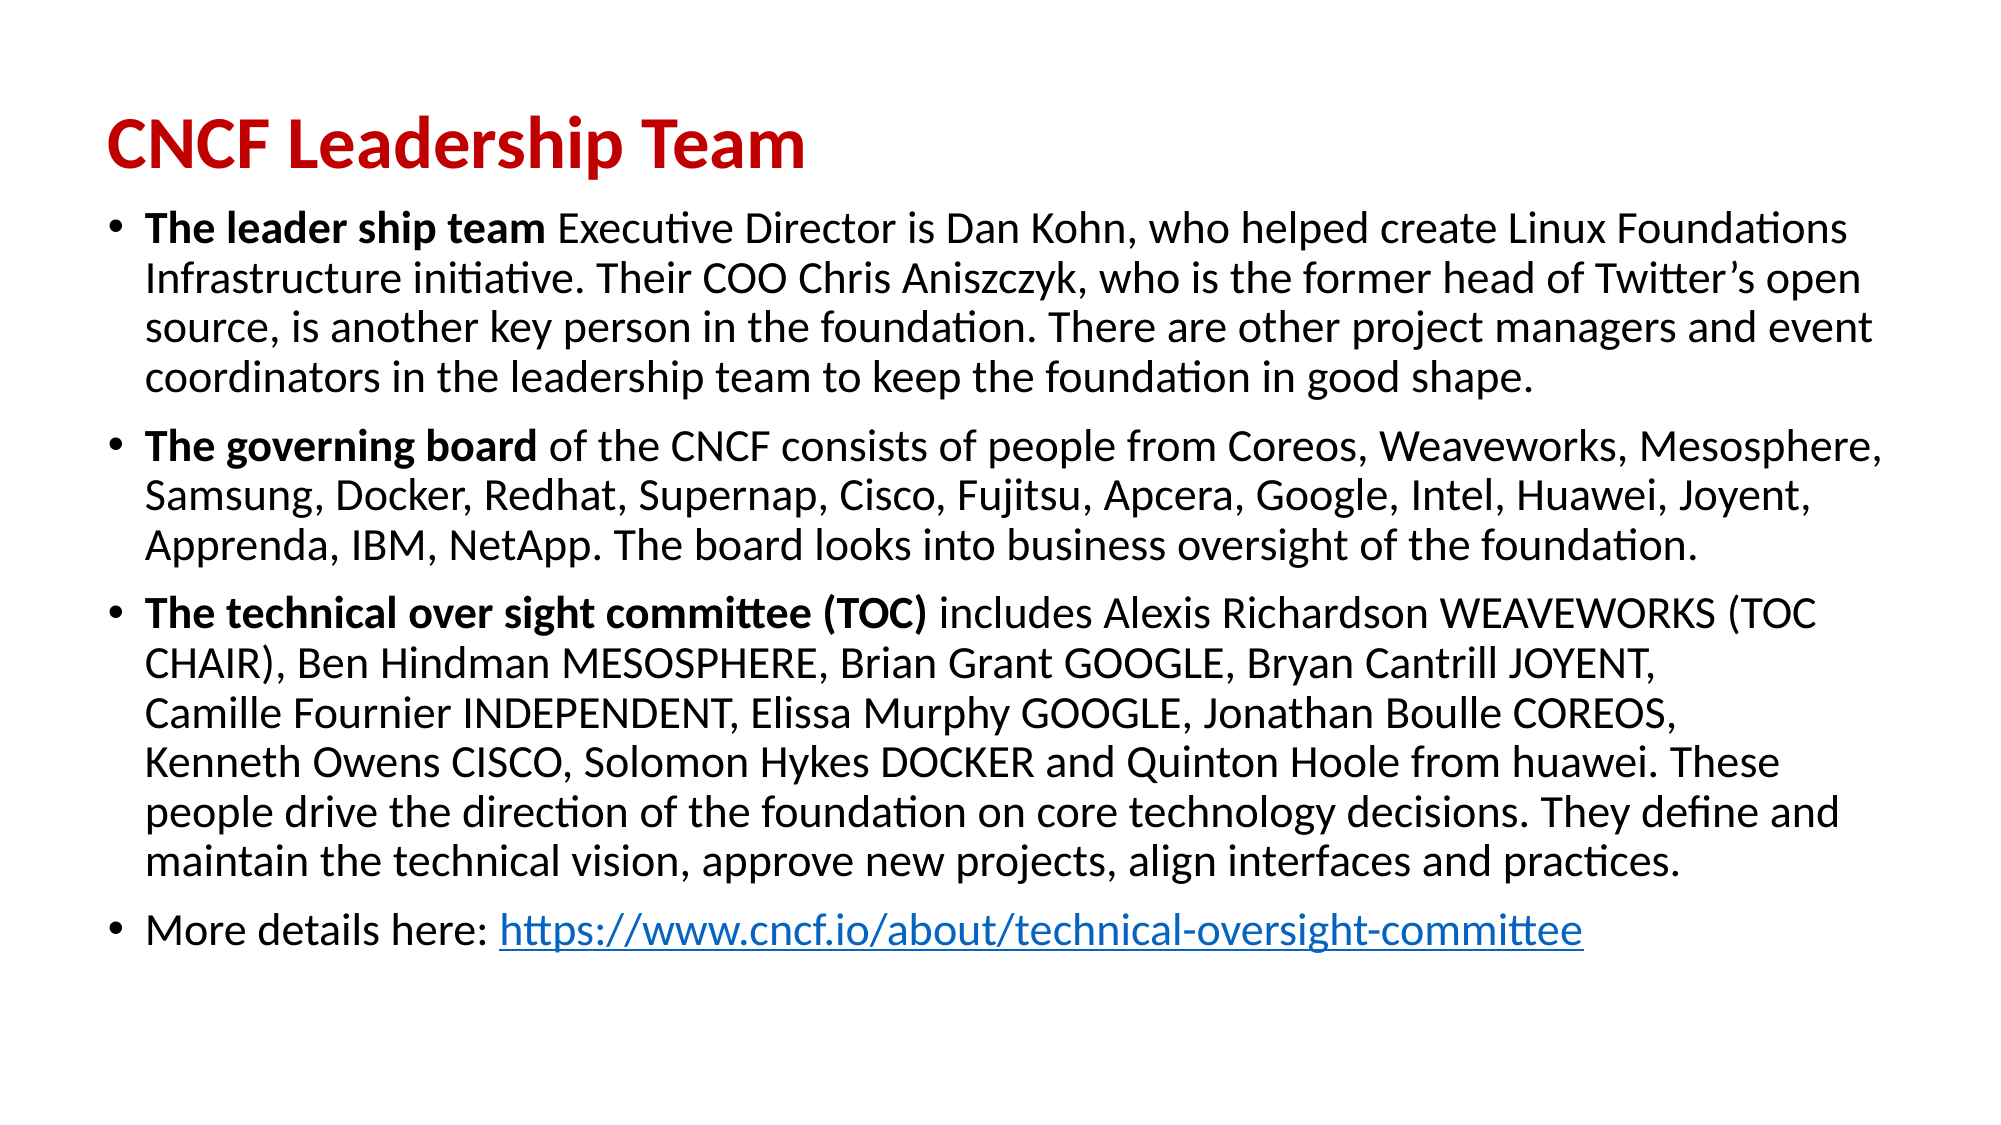

CNCF Leadership Team
The leader ship team Executive Director is Dan Kohn, who helped create Linux Foundations Infrastructure initiative. Their COO Chris Aniszczyk, who is the former head of Twitter’s open source, is another key person in the foundation. There are other project managers and event coordinators in the leadership team to keep the foundation in good shape.
The governing board of the CNCF consists of people from Coreos, Weaveworks, Mesosphere, Samsung, Docker, Redhat, Supernap, Cisco, Fujitsu, Apcera, Google, Intel, Huawei, Joyent, Apprenda, IBM, NetApp. The board looks into business oversight of the foundation.
The technical over sight committee (TOC) includes Alexis Richardson WEAVEWORKS (TOC CHAIR), Ben Hindman MESOSPHERE, Brian Grant GOOGLE, Bryan Cantrill JOYENT, Camille Fournier INDEPENDENT, Elissa Murphy GOOGLE, Jonathan Boulle COREOS, Kenneth Owens CISCO, Solomon Hykes DOCKER and Quinton Hoole from huawei. These people drive the direction of the foundation on core technology decisions. They define and maintain the technical vision, approve new projects, align interfaces and practices.
More details here: https://www.cncf.io/about/technical-oversight-committee